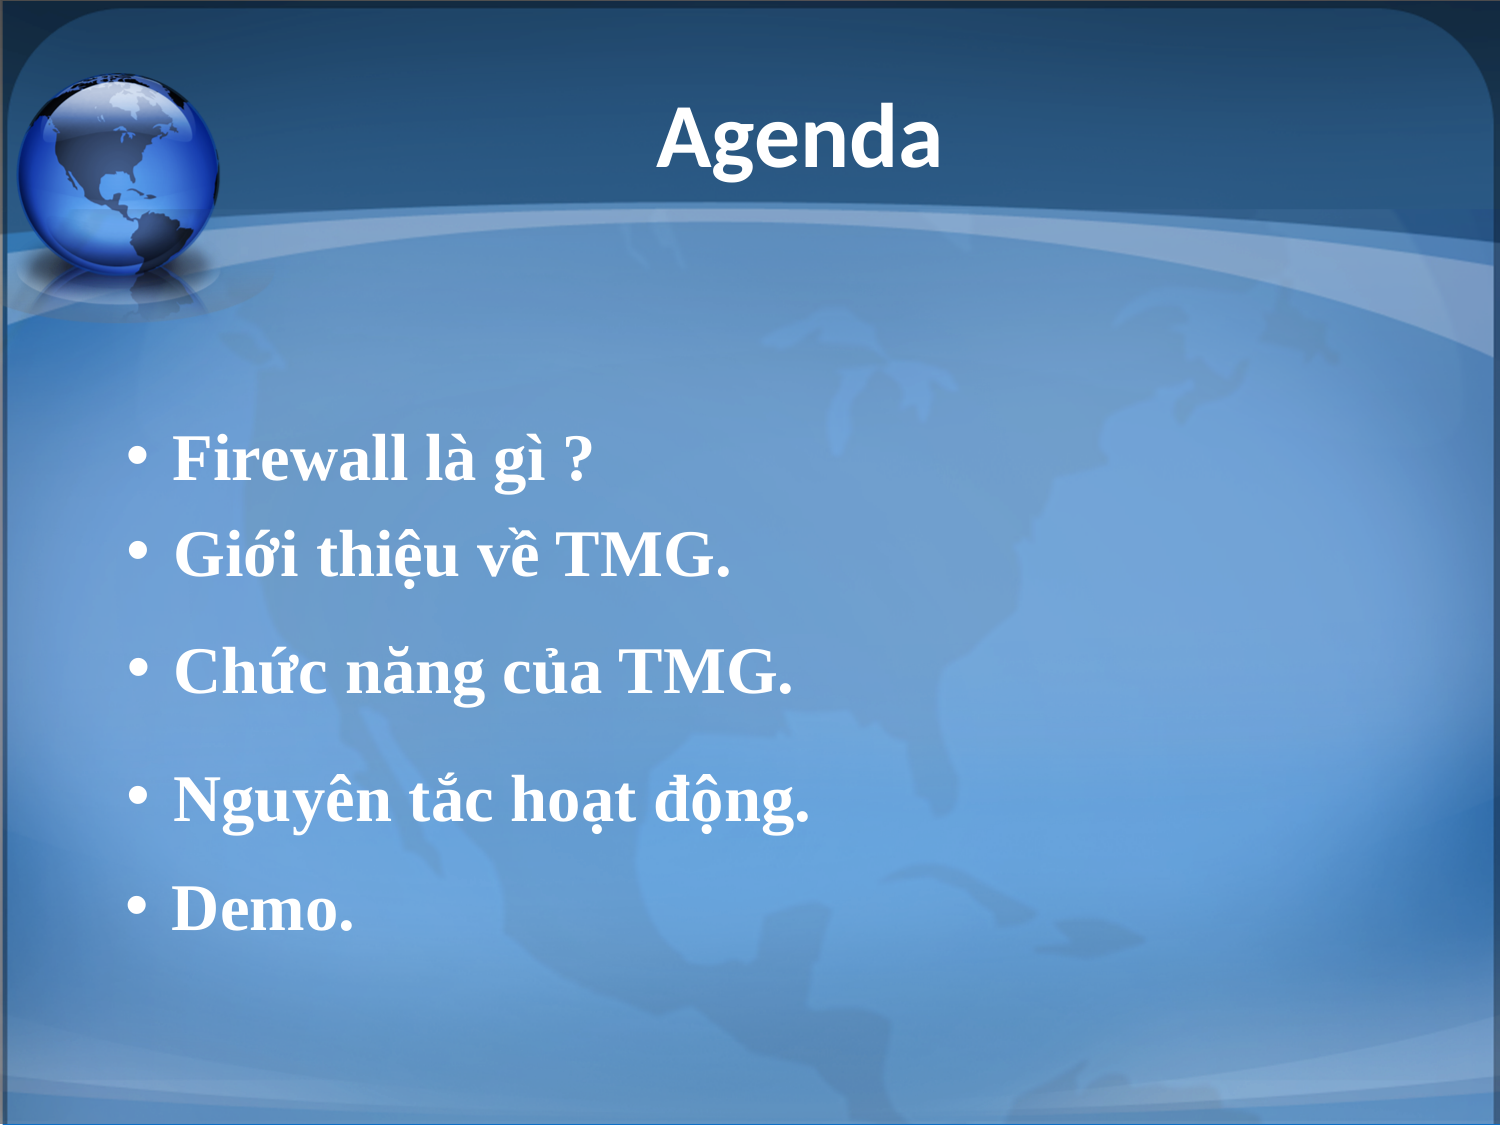

# Agenda
Firewall là gì ?
Giới thiệu về TMG.
Chức năng của TMG.
Nguyên tắc hoạt động.
Demo.